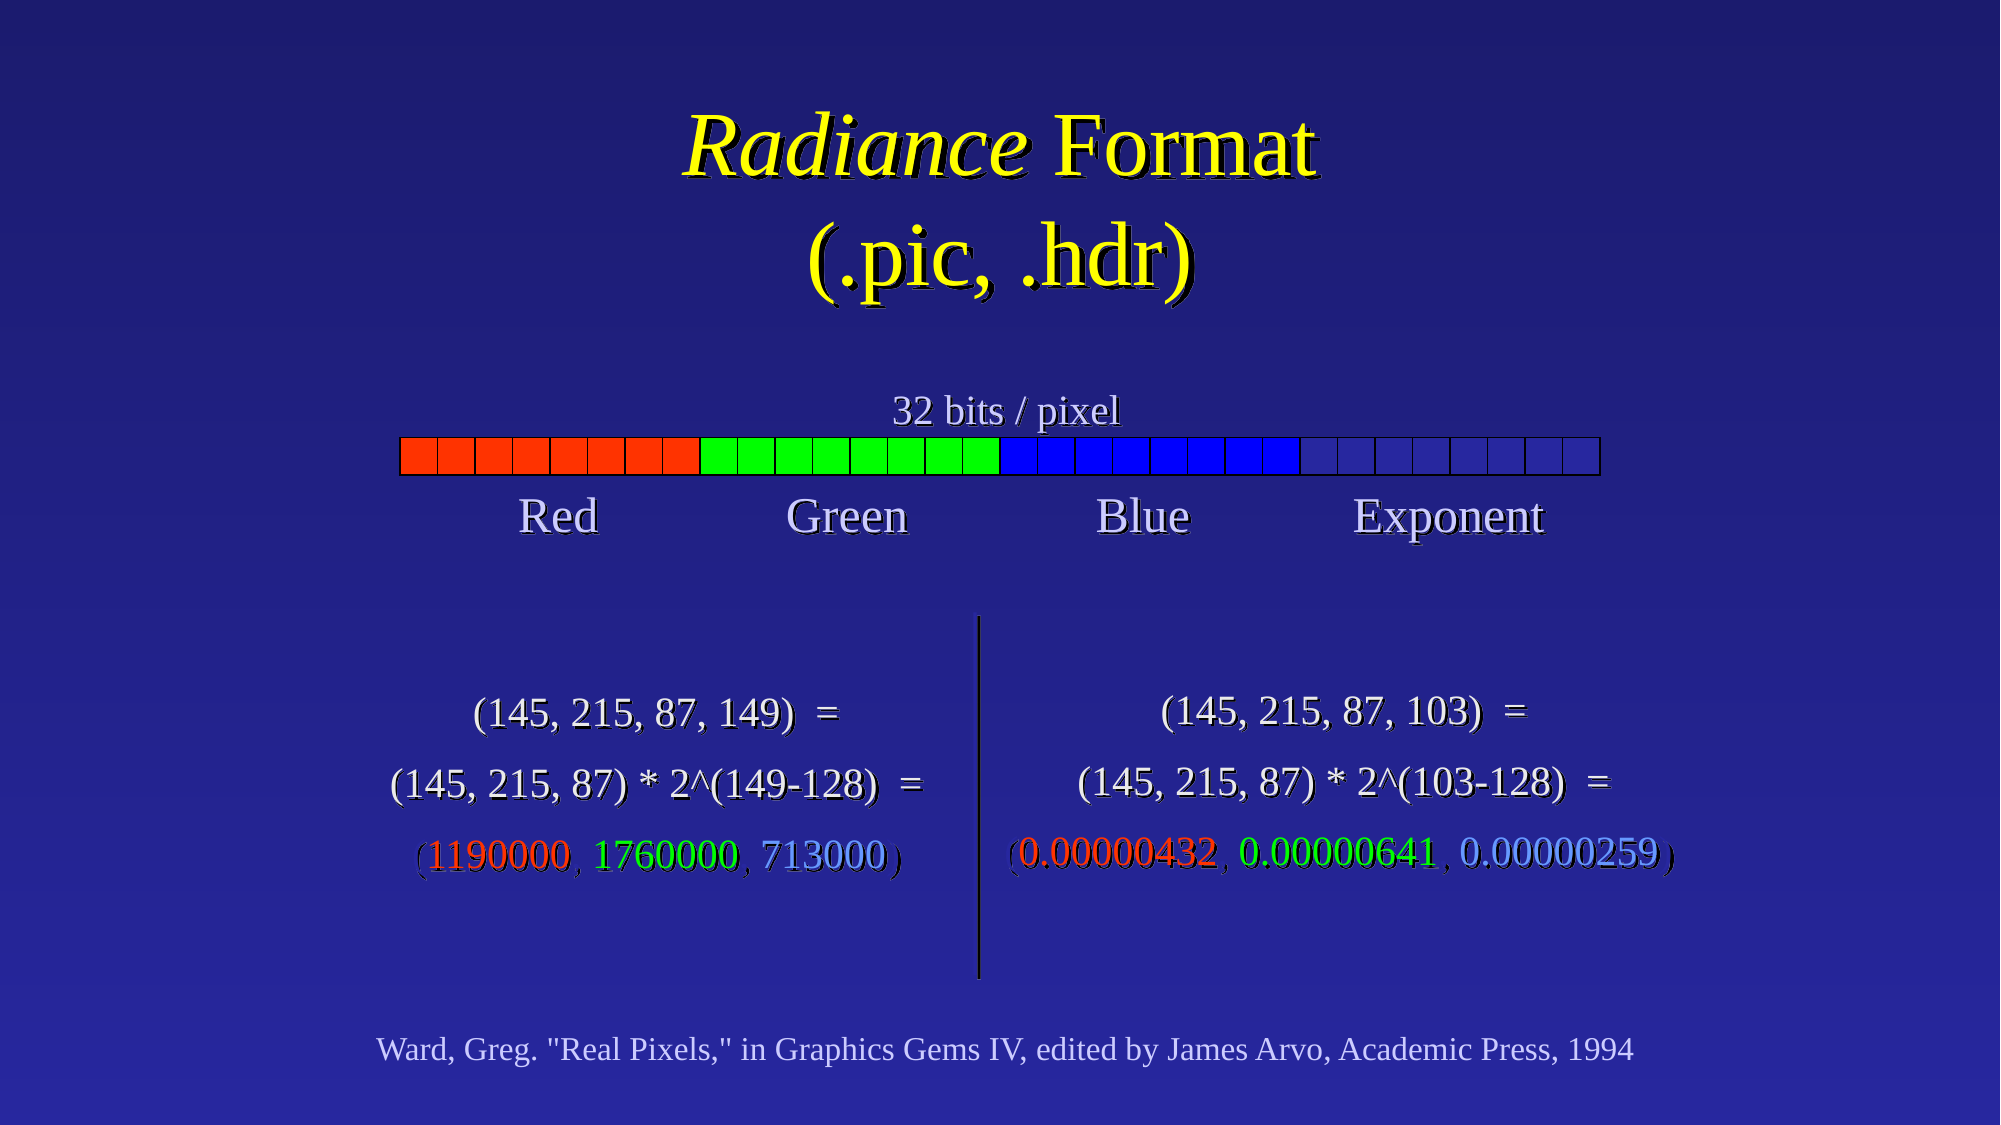

# Radiance Format (.pic, .hdr)
32 bits / pixel

Red               Green               Blue             Exponent

(145, 215, 87, 103)  =
(145, 215, 87) * 2^(103-128)  =
(0.00000432, 0.00000641, 0.00000259)
(145, 215, 87, 149)  =
(145, 215, 87) * 2^(149-128)  =
(1190000, 1760000, 713000)
Ward, Greg. "Real Pixels," in Graphics Gems IV, edited by James Arvo, Academic Press, 1994